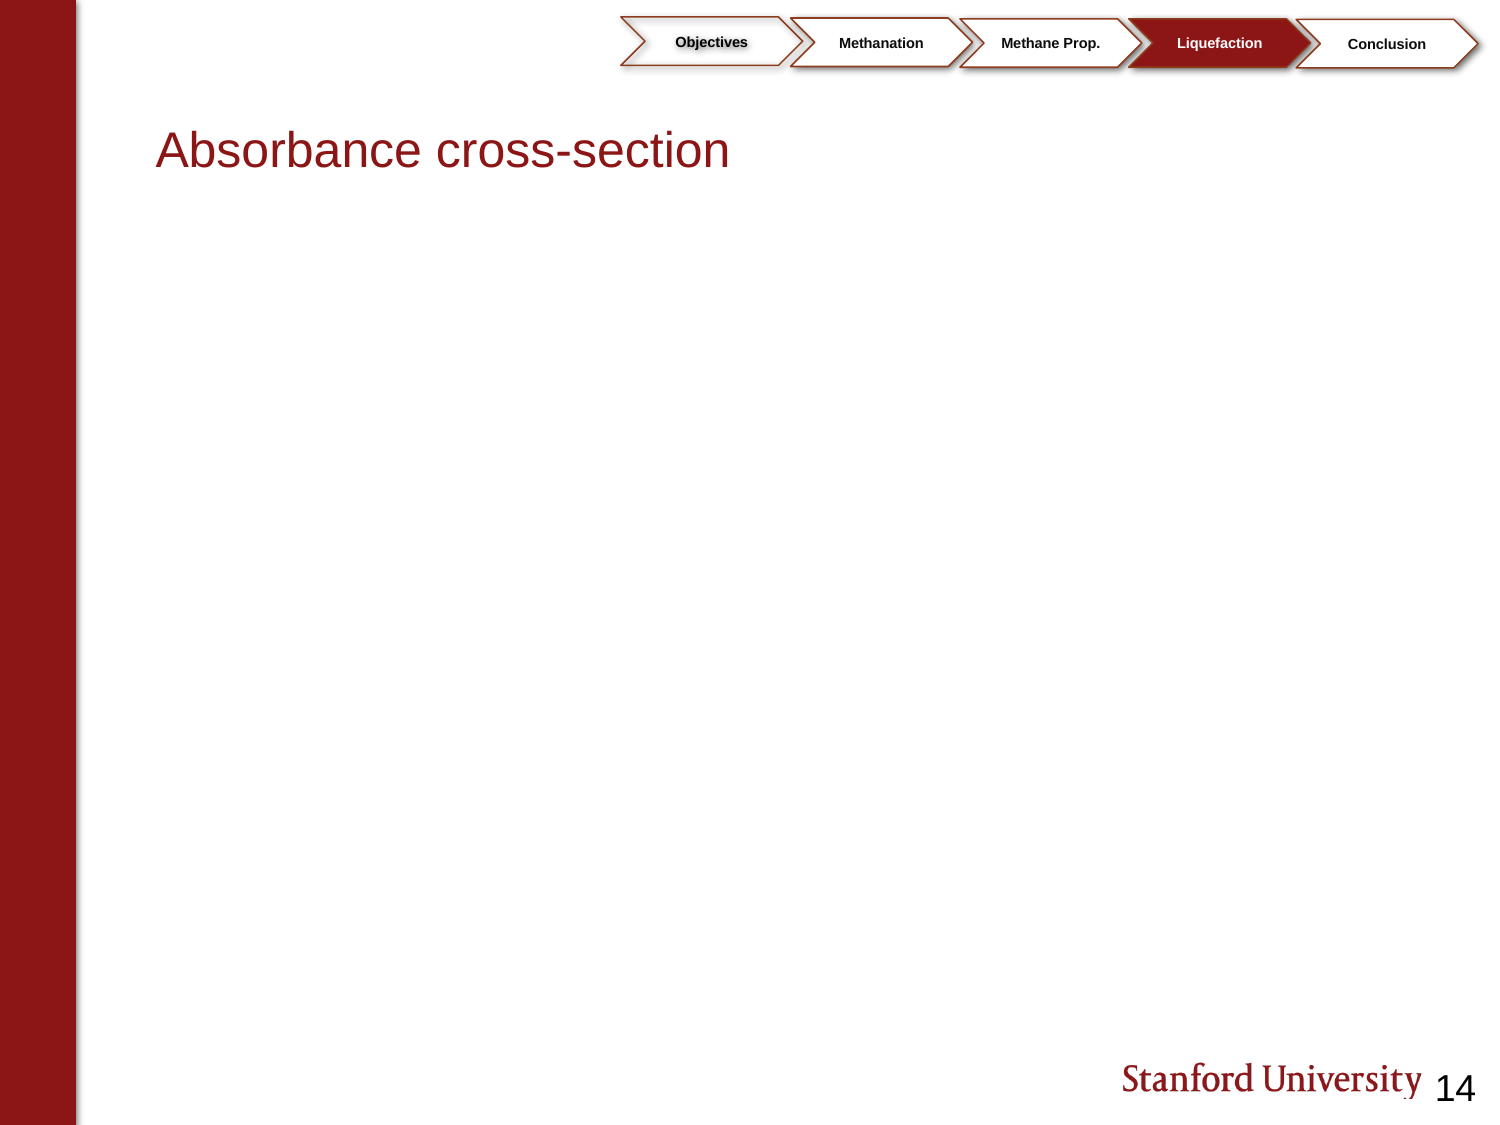

Objectives
Methanation
Methane Prop.
Liquefaction
Conclusion
# Absorbance cross-section
14